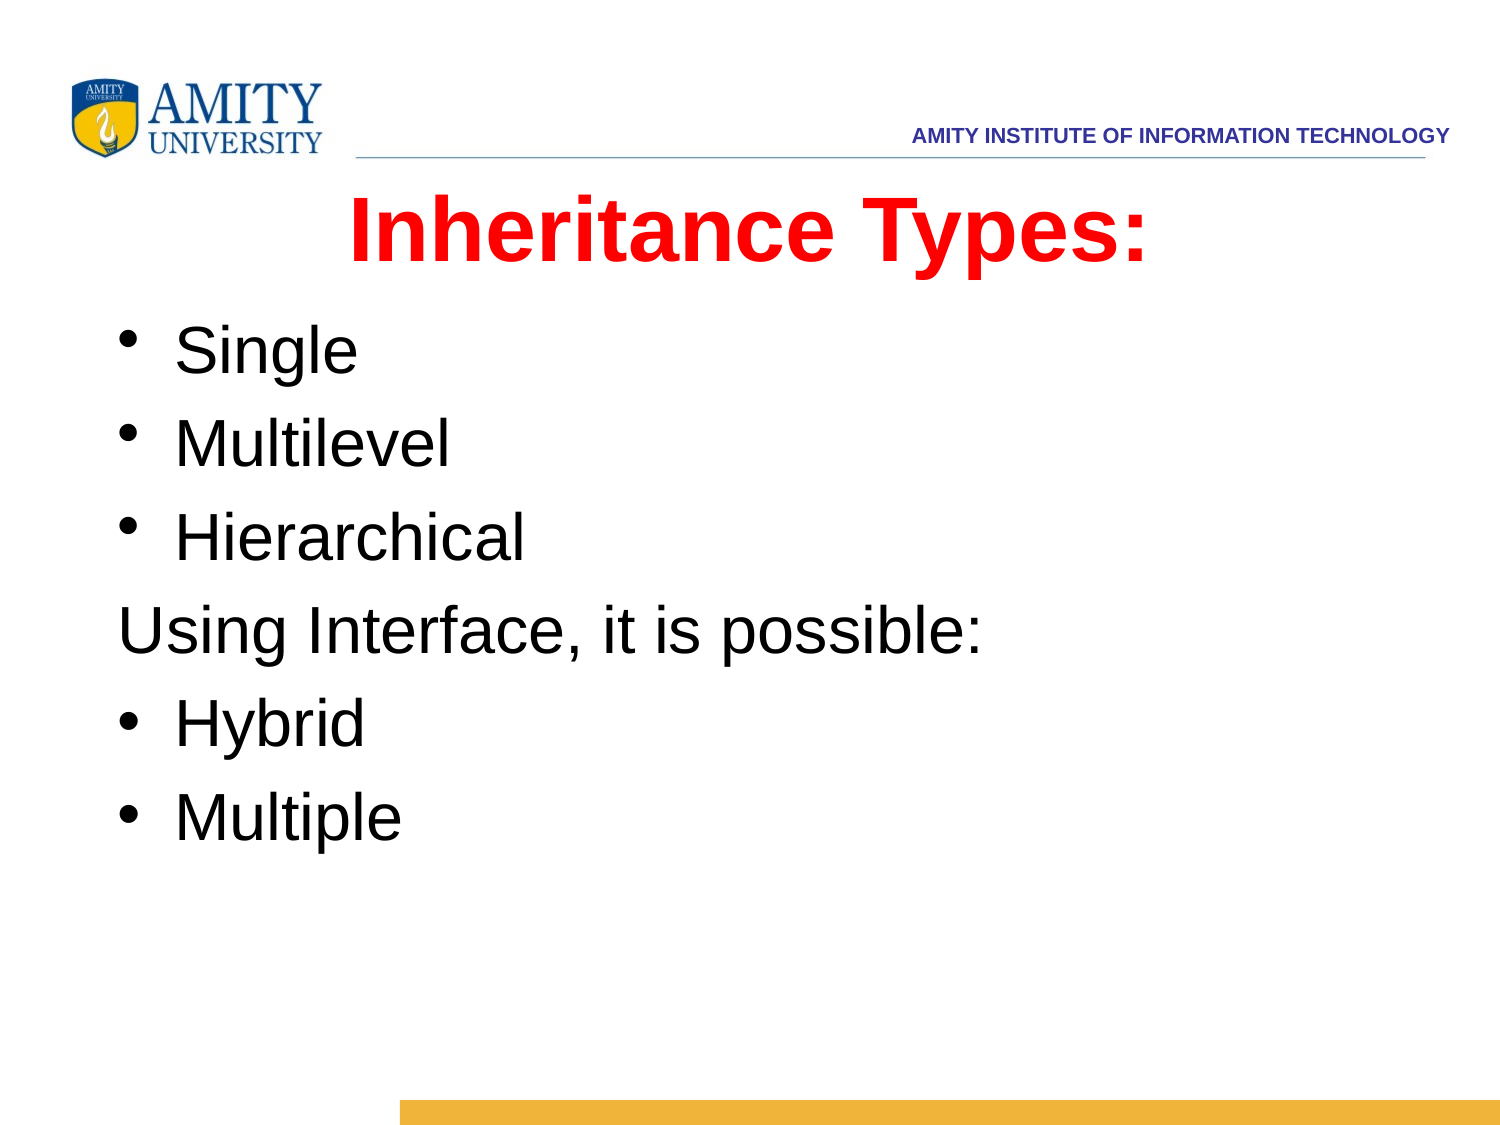

# Inheritance Types:
Single
Multilevel
Hierarchical
Using Interface, it is possible:
Hybrid
Multiple